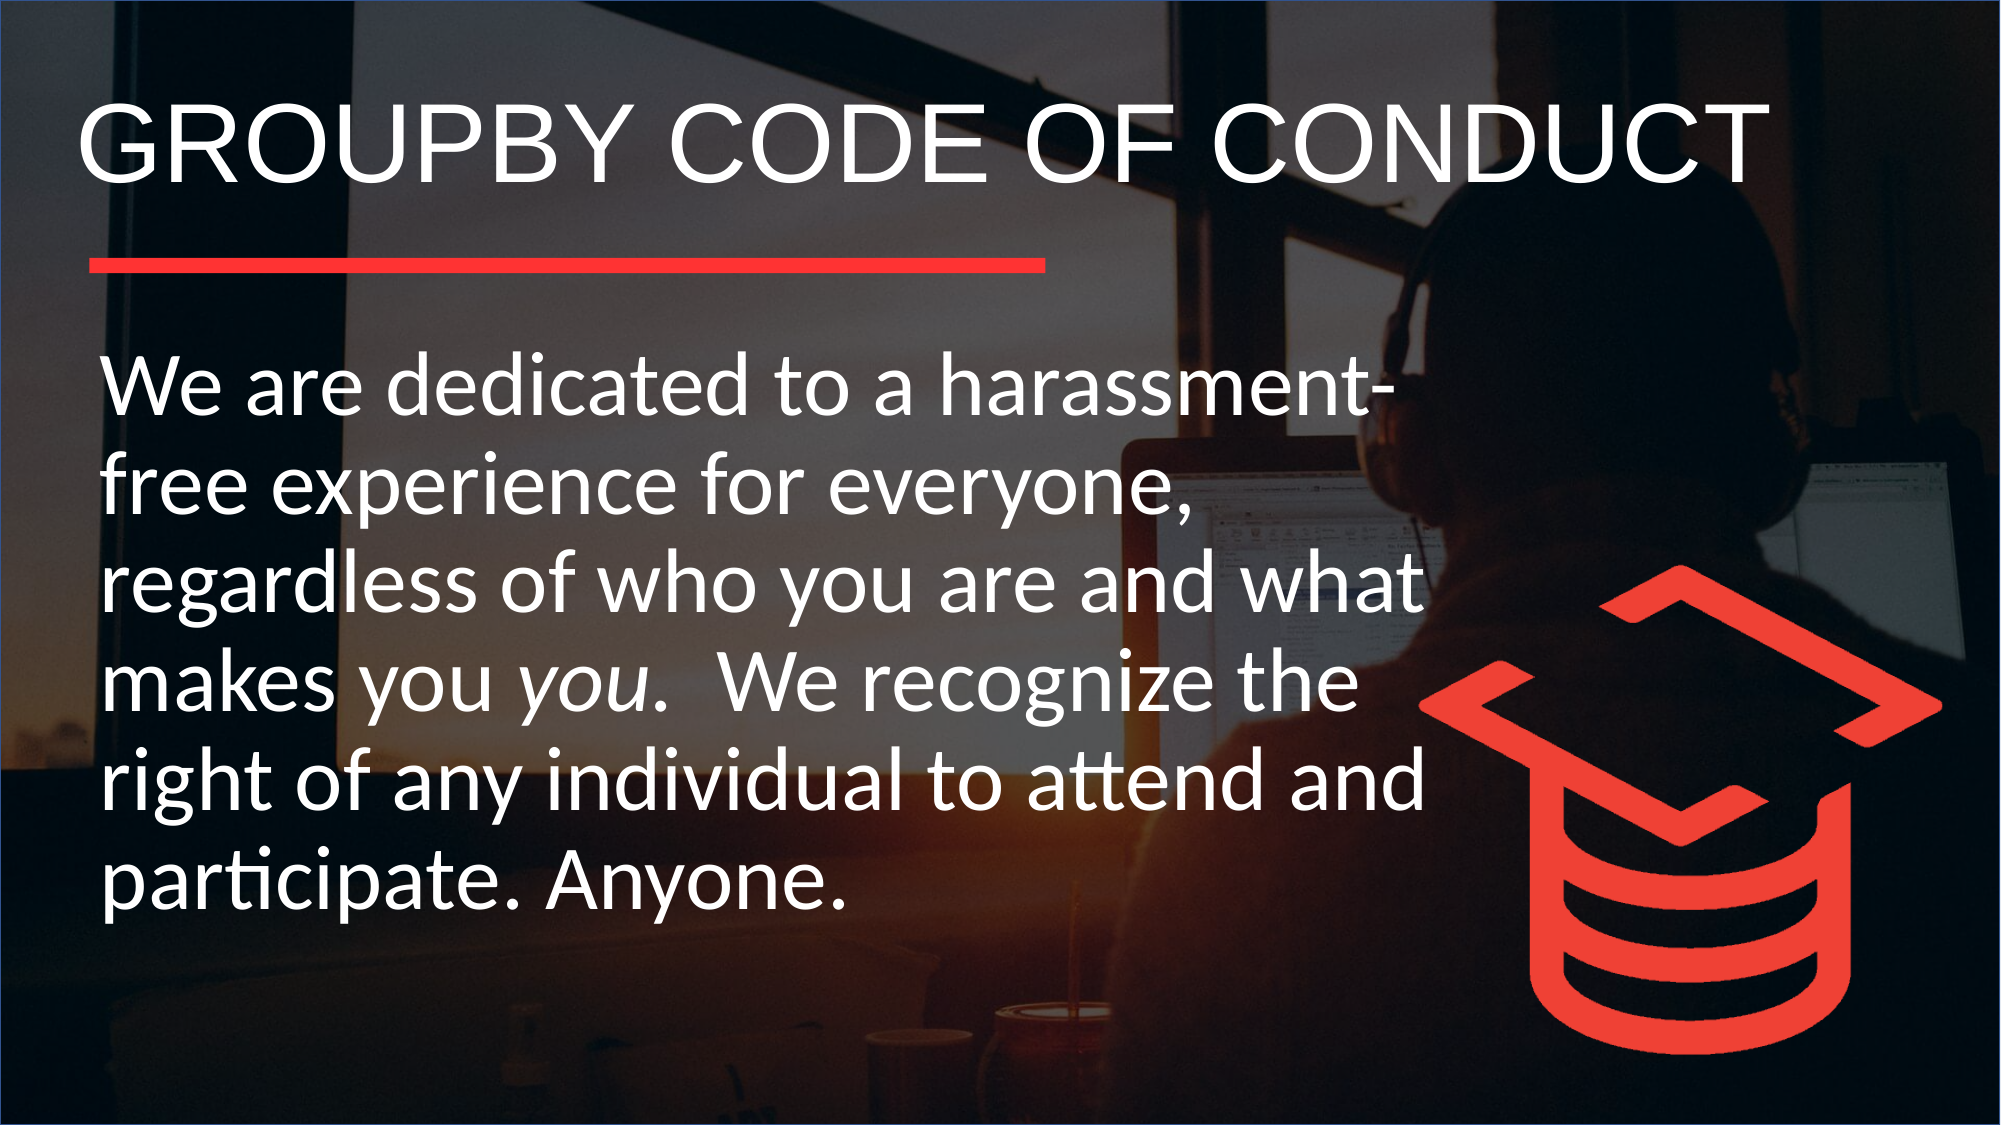

We are dedicated to a harassment-free experience for everyone, regardless of who you are and what makes you you.  We recognize the right of any individual to attend and participate. Anyone.